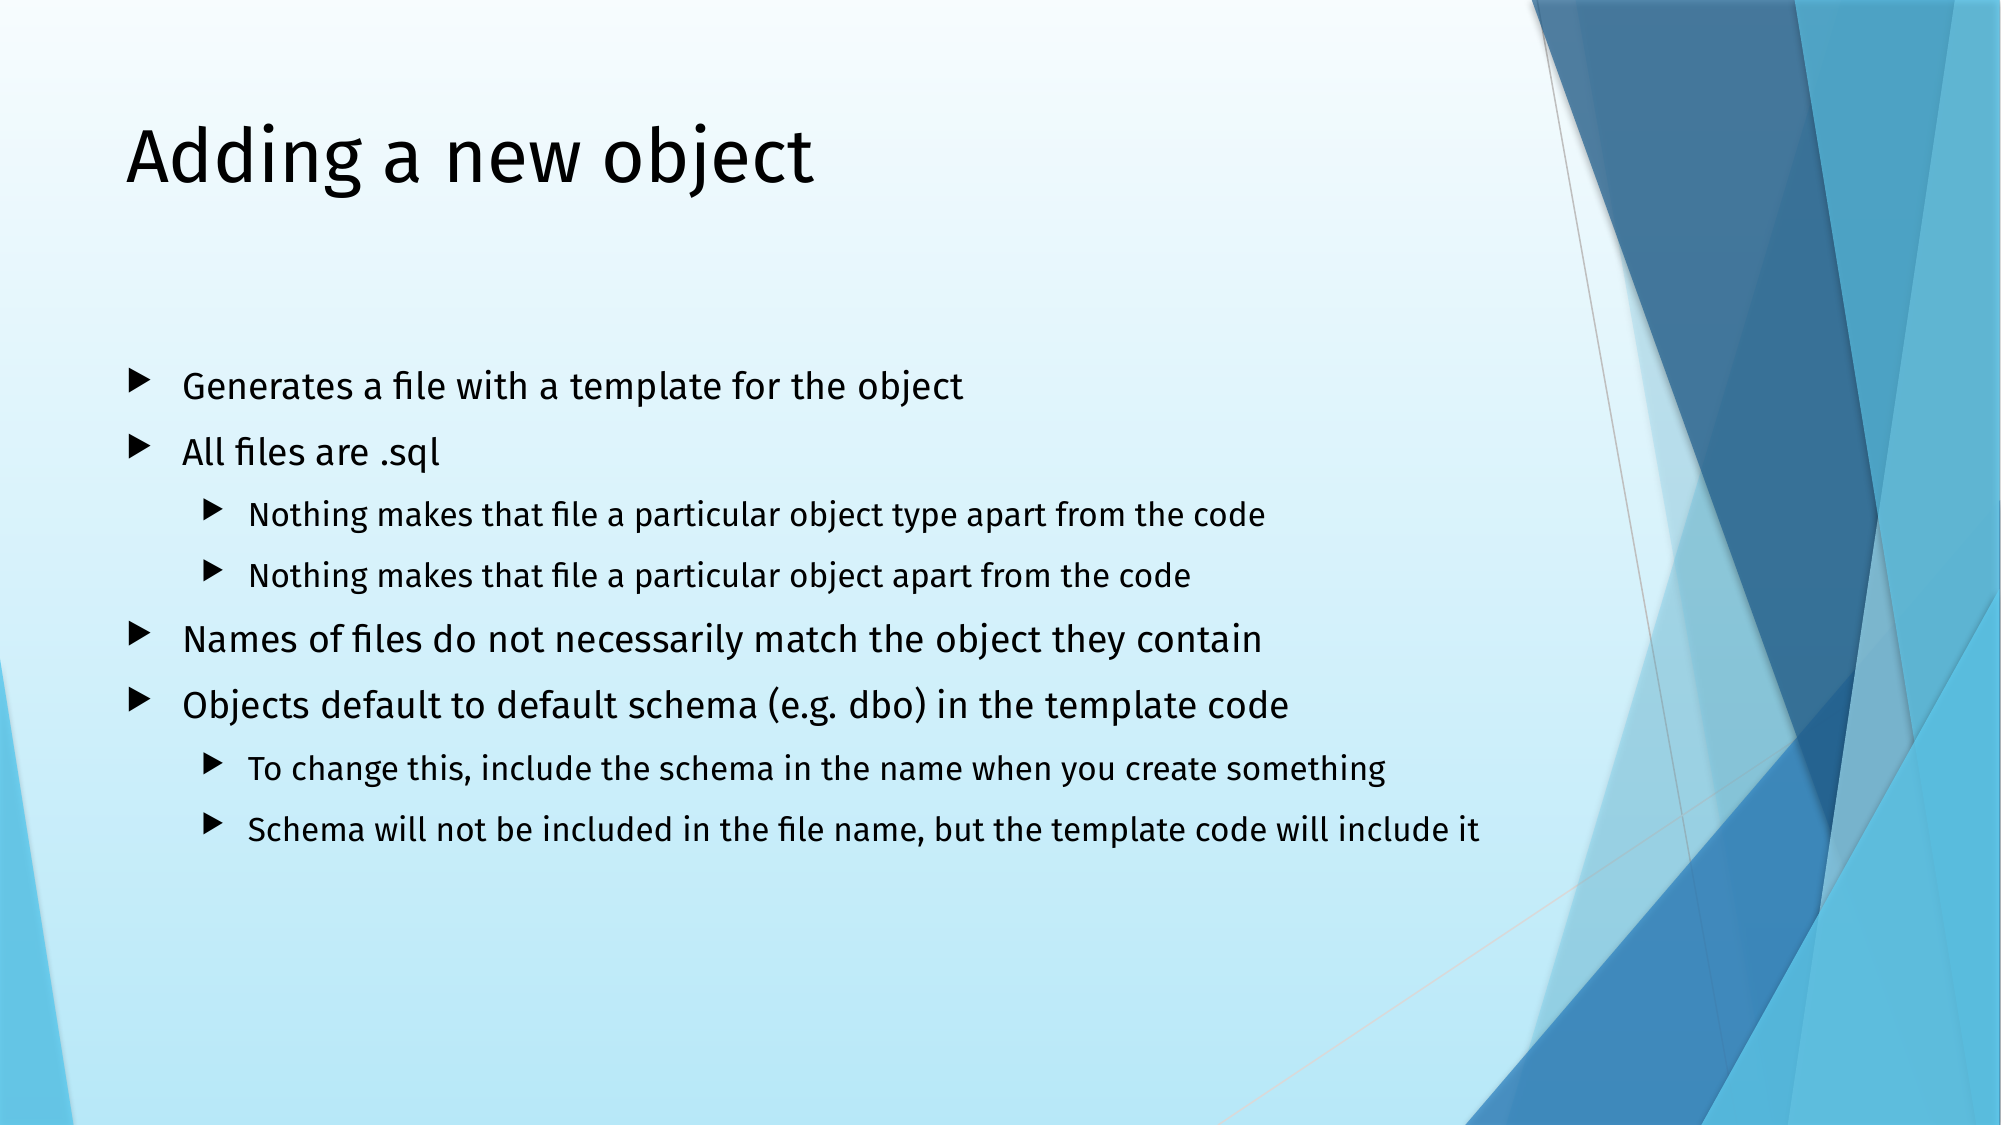

# Adding a new object
Generates a file with a template for the object
All files are .sql
Nothing makes that file a particular object type apart from the code
Nothing makes that file a particular object apart from the code
Names of files do not necessarily match the object they contain
Objects default to default schema (e.g. dbo) in the template code
To change this, include the schema in the name when you create something
Schema will not be included in the file name, but the template code will include it